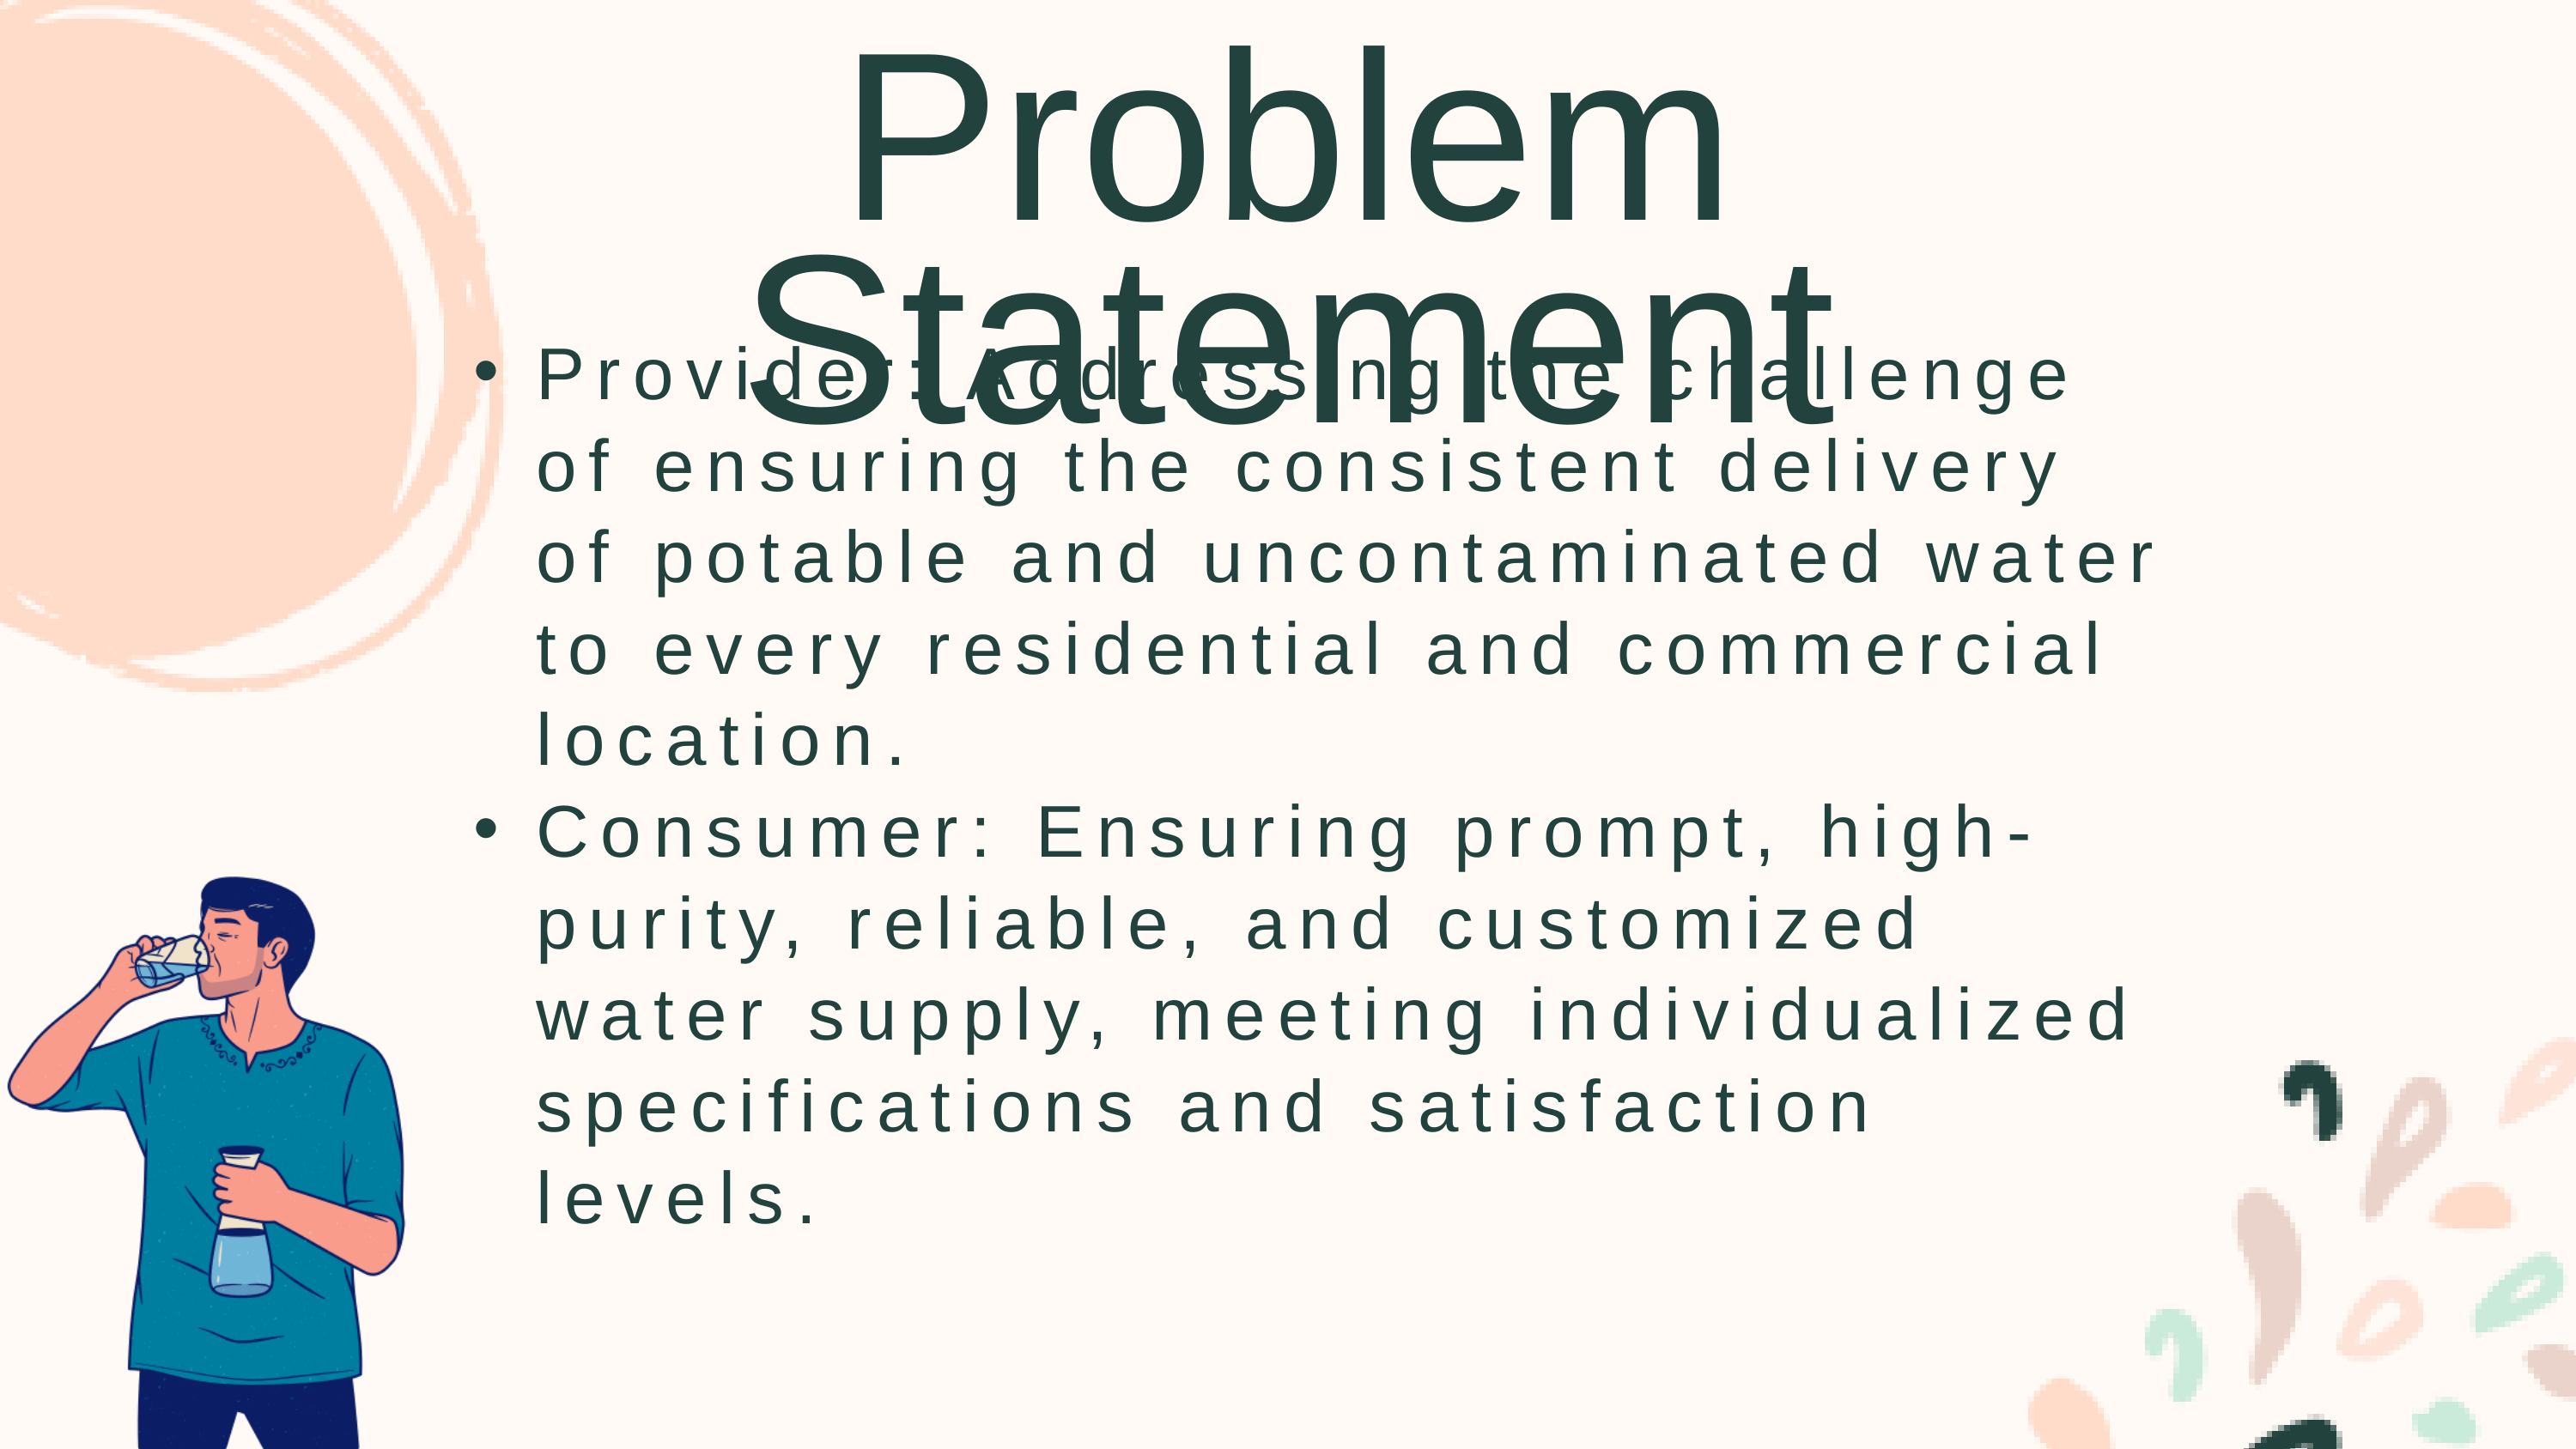

Problem Statement
Provider: Addressing the challenge of ensuring the consistent delivery of potable and uncontaminated water to every residential and commercial location.
Consumer: Ensuring prompt, high-purity, reliable, and customized water supply, meeting individualized specifications and satisfaction levels.